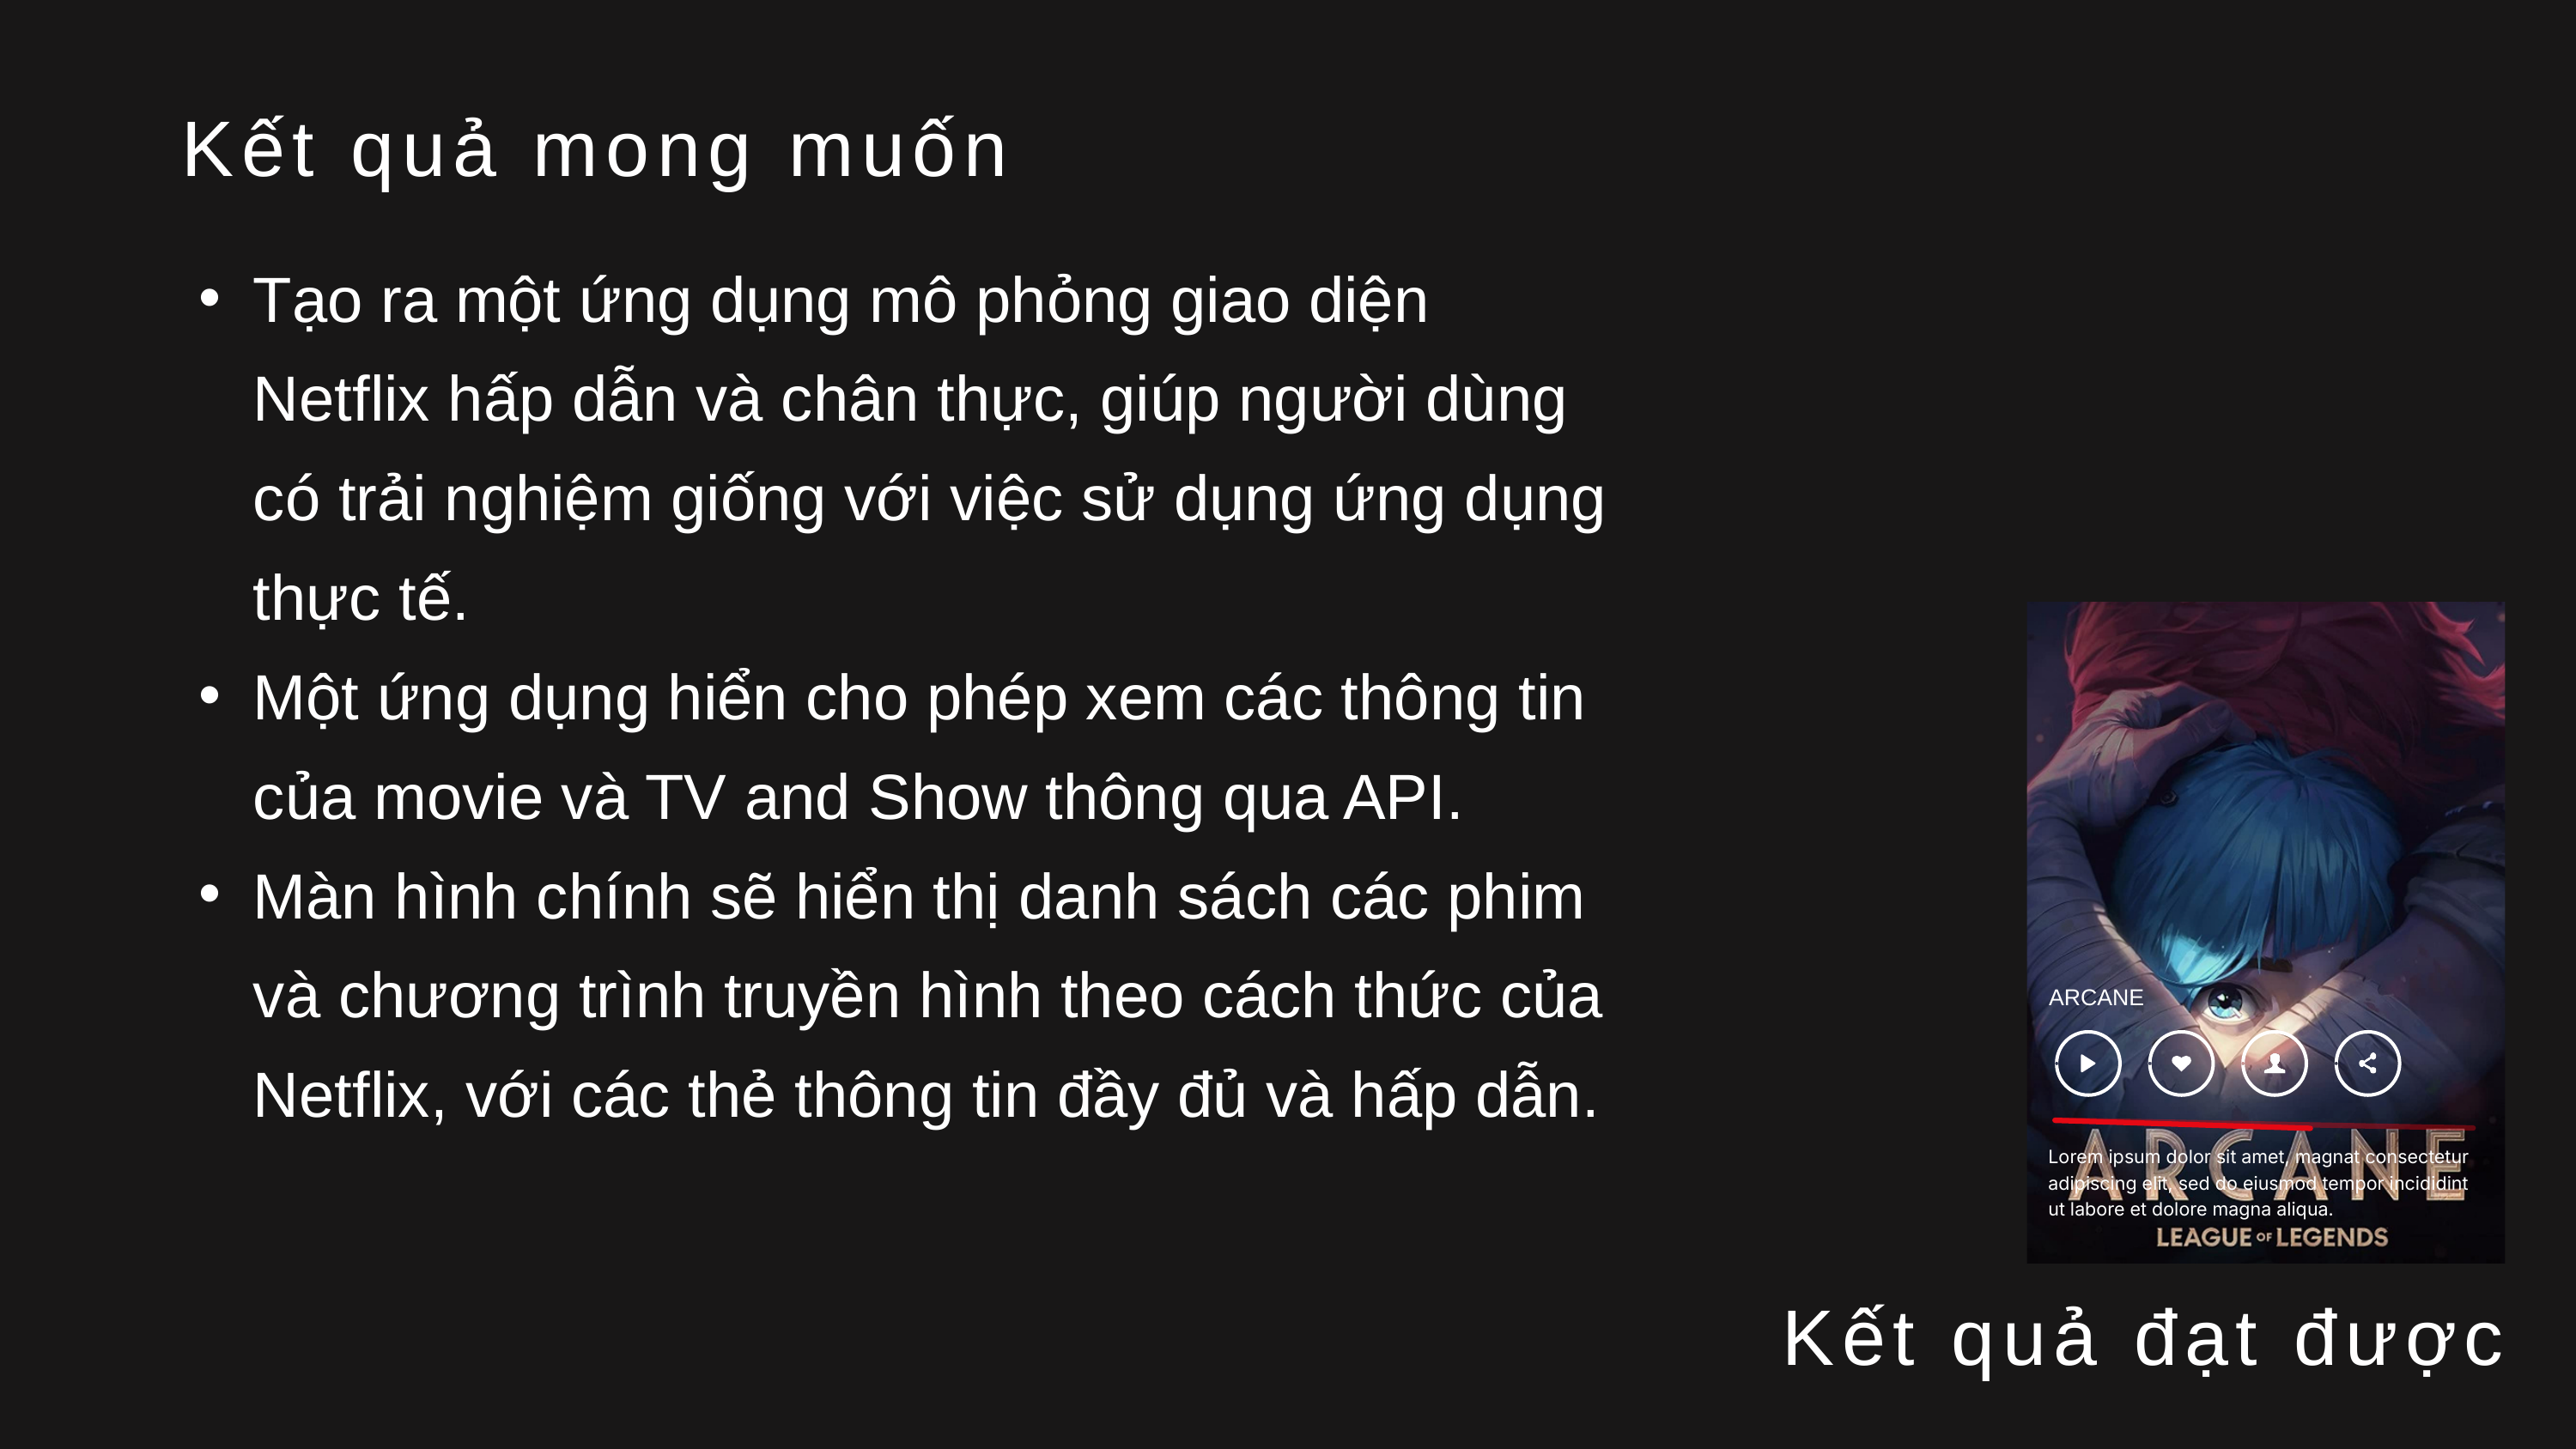

Kết quả mong muốn
Tạo ra một ứng dụng mô phỏng giao diện Netflix hấp dẫn và chân thực, giúp người dùng có trải nghiệm giống với việc sử dụng ứng dụng thực tế.
Một ứng dụng hiển cho phép xem các thông tin của movie và TV and Show thông qua API.
Màn hình chính sẽ hiển thị danh sách các phim và chương trình truyền hình theo cách thức của Netflix, với các thẻ thông tin đầy đủ và hấp dẫn.

ARCANE

Lorem ipsum dolor sit amet, magnat consectetur adipiscing elit, sed do eiusmod tempor incididint ut labore et dolore magna aliqua.
Kết quả đạt được